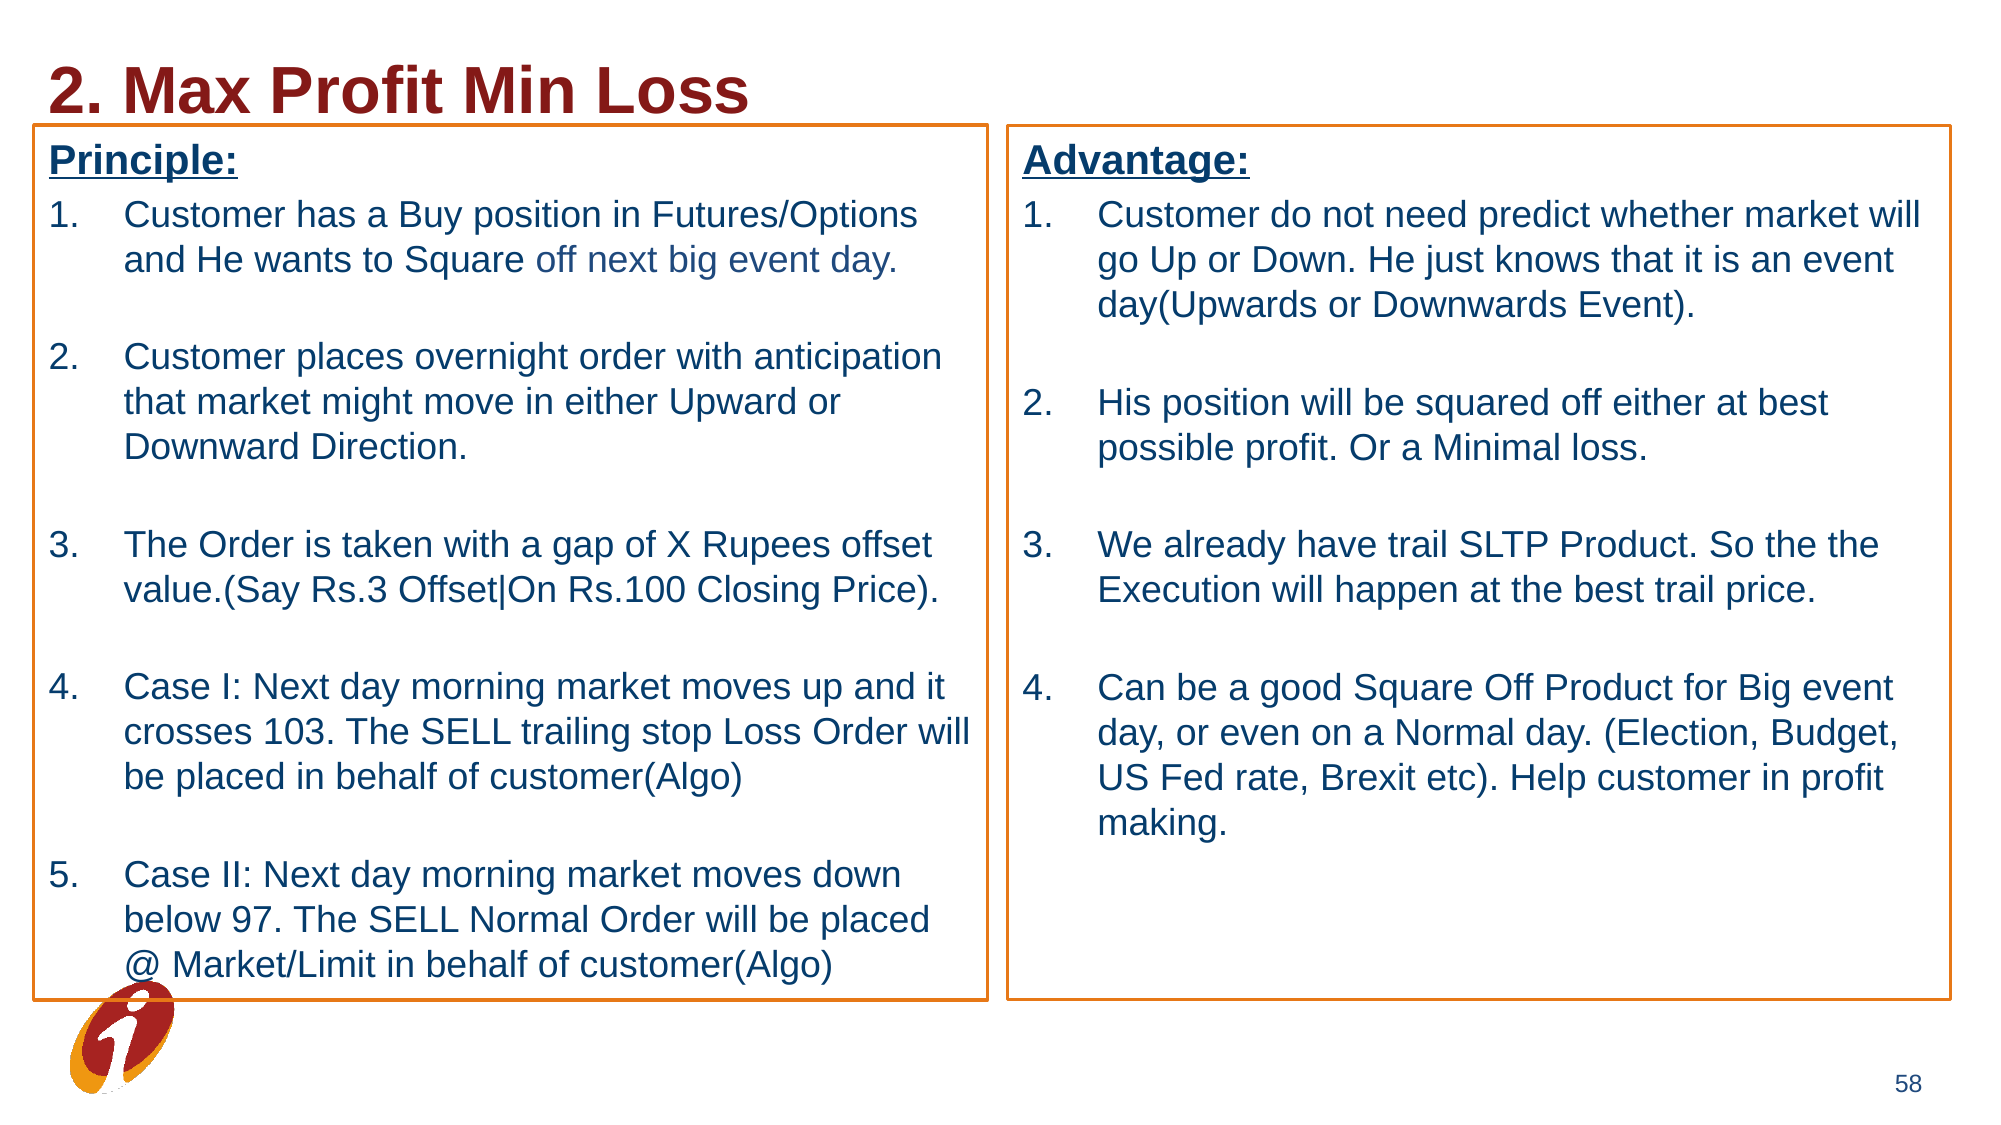

2. Max Profit Min Loss

Principle:
Customer has a Buy position in Futures/Options and He wants to Square off next big event day.
Customer places overnight order with anticipation that market might move in either Upward or Downward Direction.
The Order is taken with a gap of X Rupees offset value.(Say Rs.3 Offset|On Rs.100 Closing Price).
Case I: Next day morning market moves up and it crosses 103. The SELL trailing stop Loss Order will be placed in behalf of customer(Algo)
Case II: Next day morning market moves down below 97. The SELL Normal Order will be placed @ Market/Limit in behalf of customer(Algo)

Advantage:
Customer do not need predict whether market will go Up or Down. He just knows that it is an event day(Upwards or Downwards Event).
His position will be squared off either at best possible profit. Or a Minimal loss.
We already have trail SLTP Product. So the the Execution will happen at the best trail price.
Can be a good Square Off Product for Big event day, or even on a Normal day. (Election, Budget, US Fed rate, Brexit etc). Help customer in profit making.

58